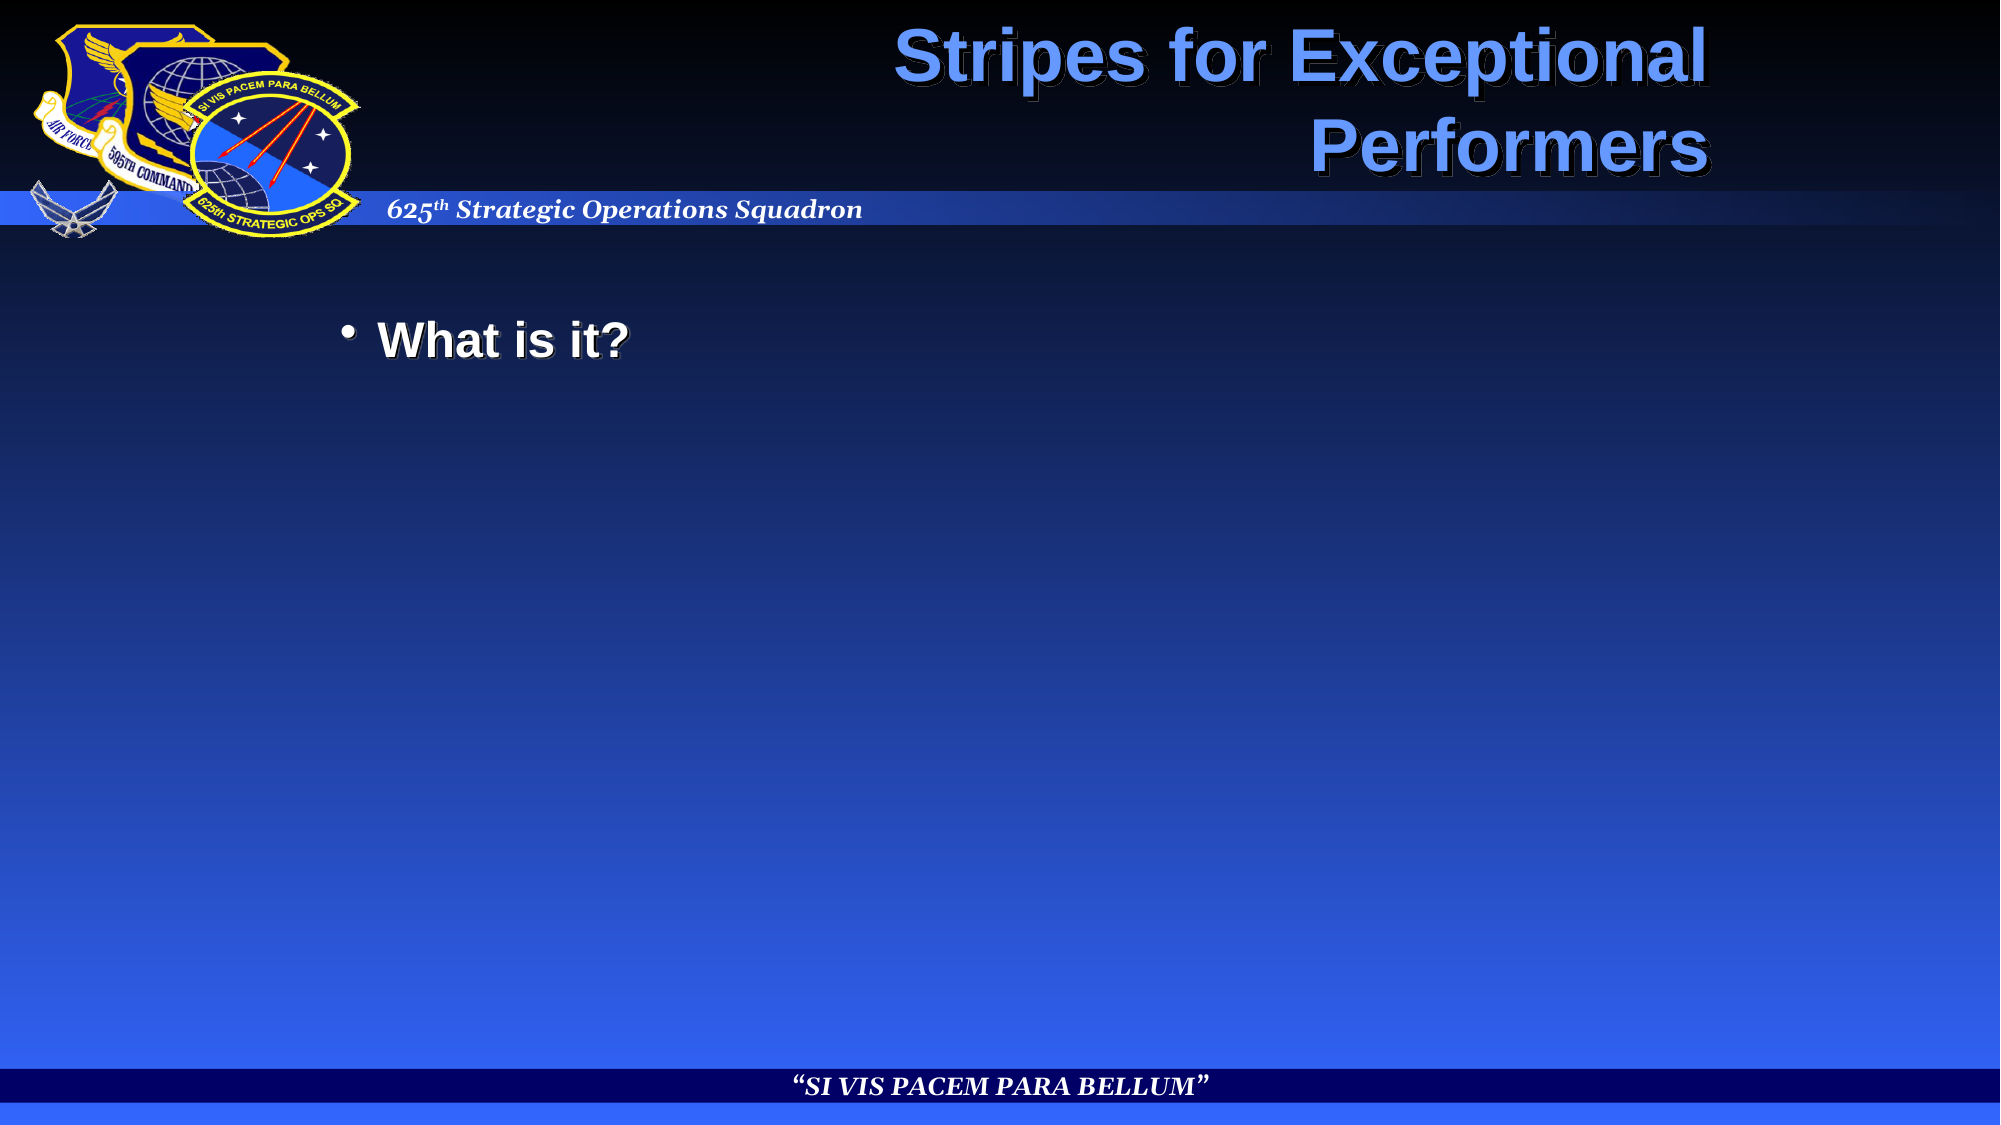

# Stripes for Exceptional Performers
What is it?

“SI VIS PACEM PARA BELLUM”